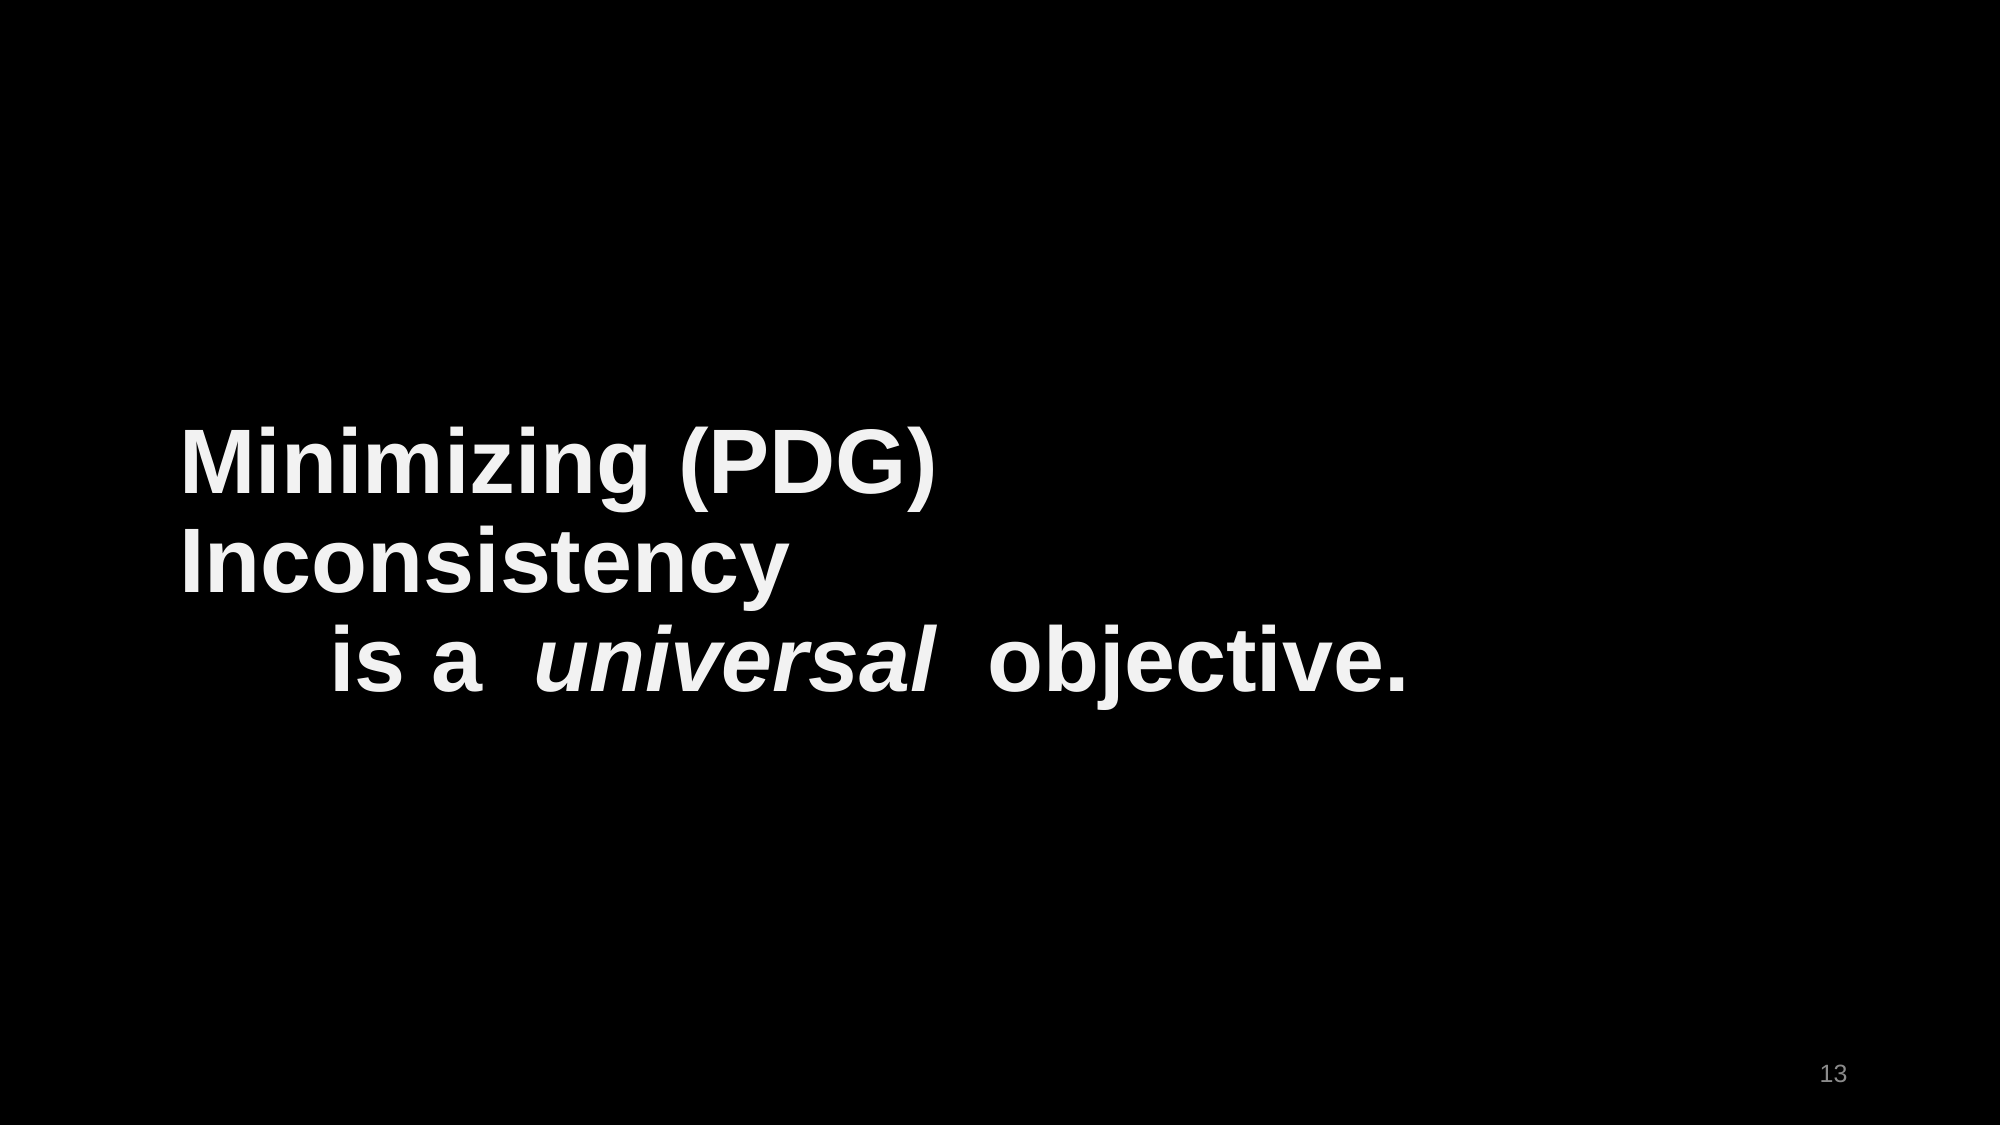

# Minimizing (PDG) Inconsistency is a  universal  objective.
13